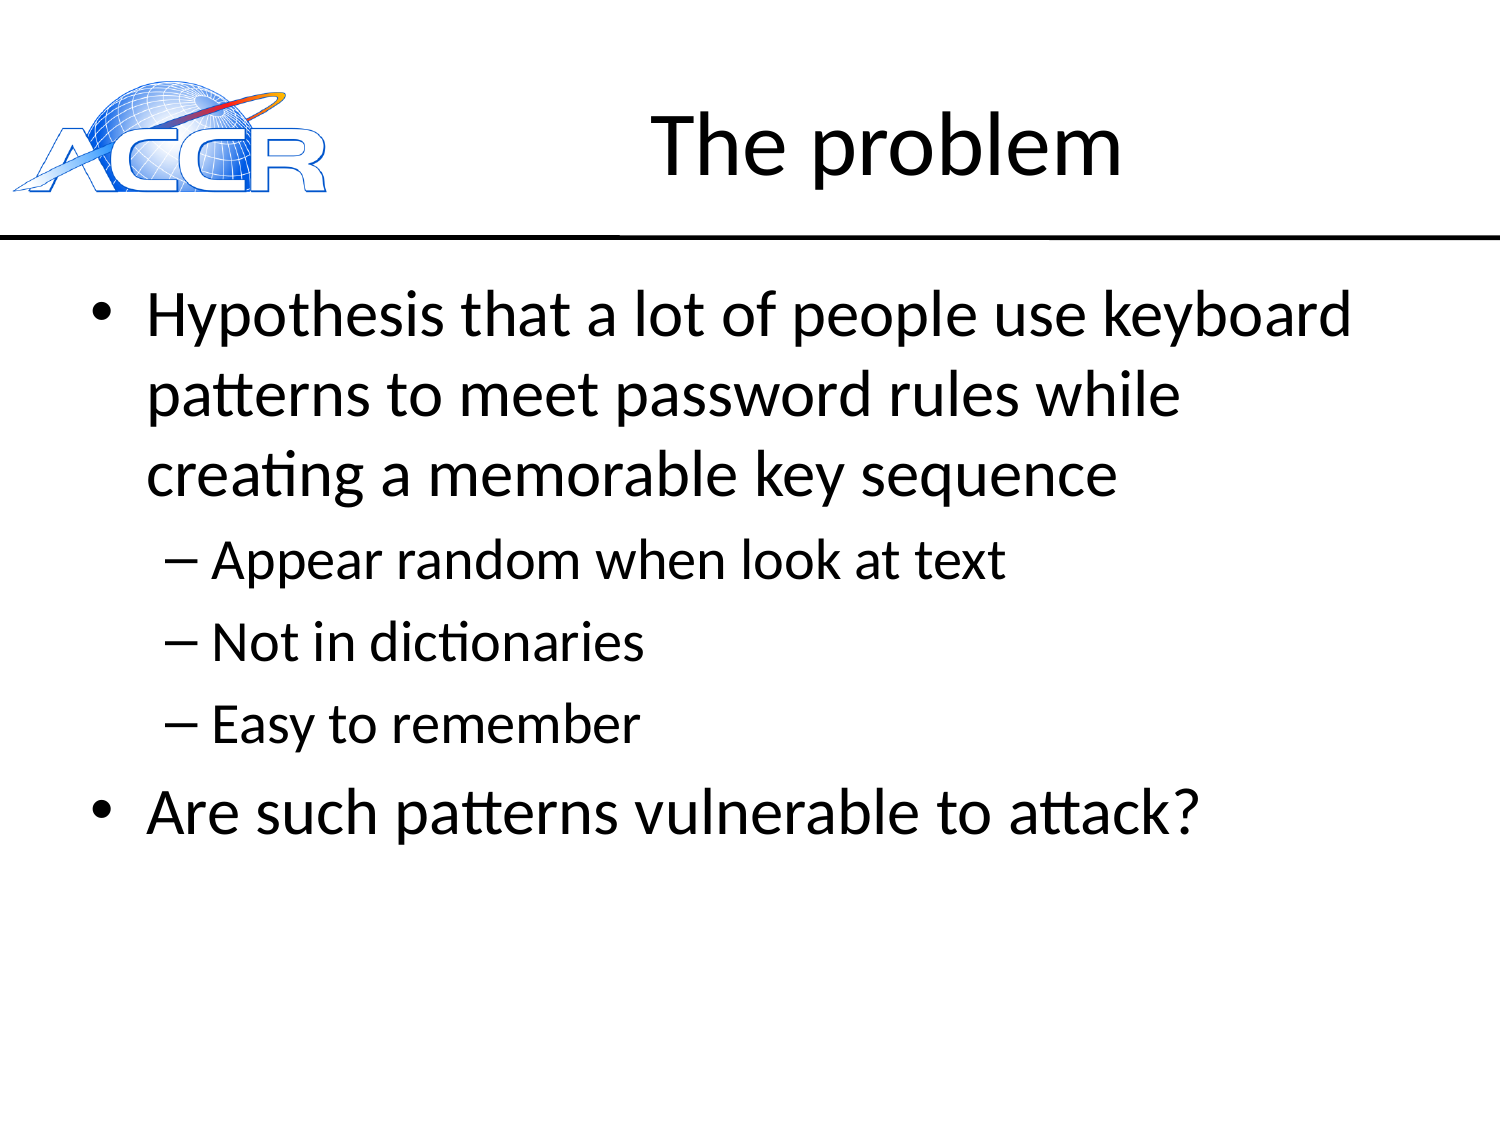

# The problem
Hypothesis that a lot of people use keyboard patterns to meet password rules while creating a memorable key sequence
Appear random when look at text
Not in dictionaries
Easy to remember
Are such patterns vulnerable to attack?